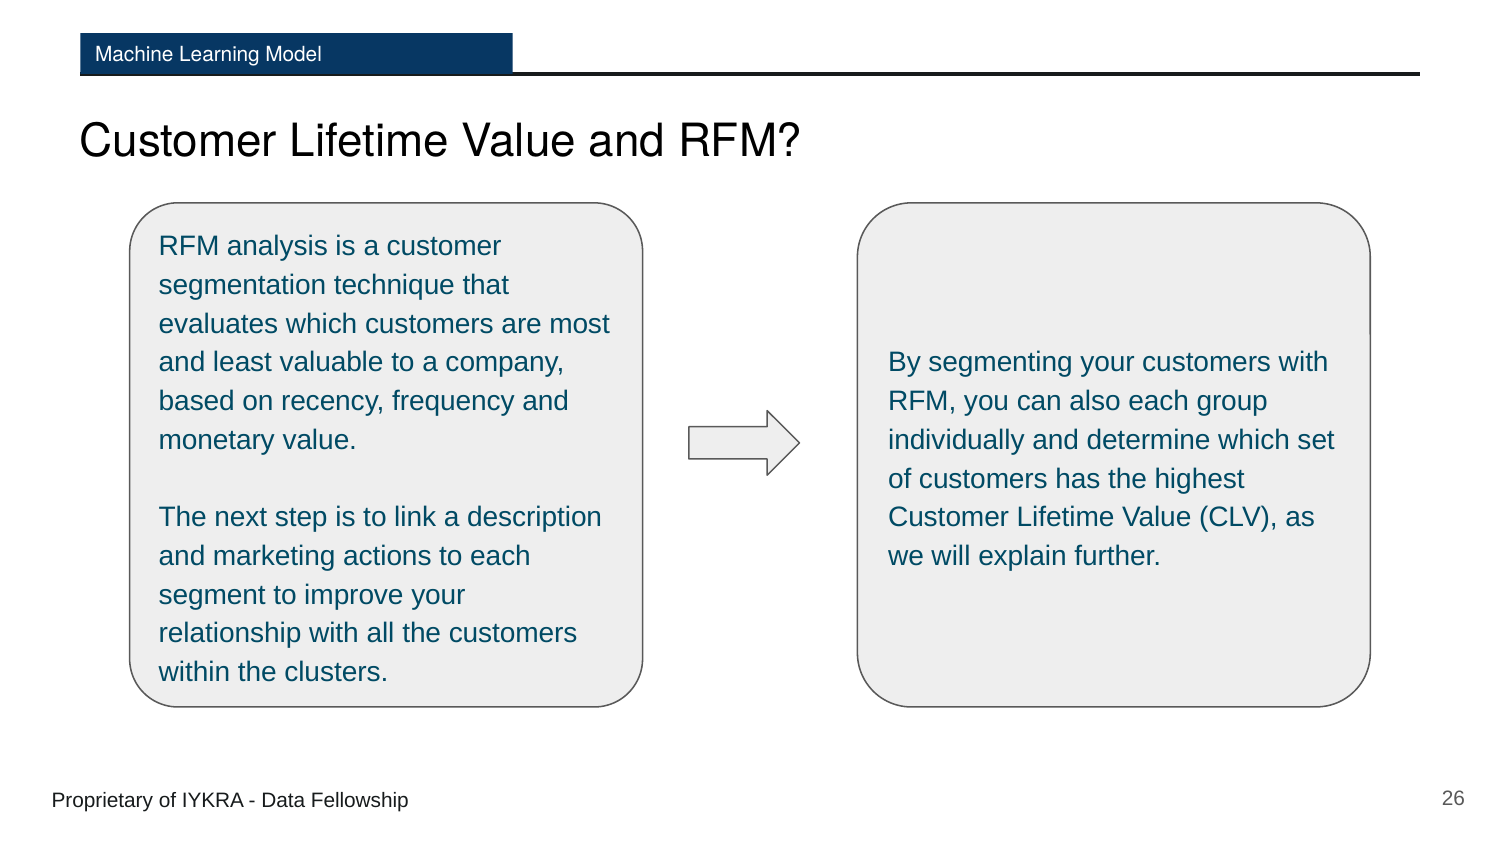

Machine Learning Model
Customer Lifetime Value and RFM?

RFM analysis is a customer segmentation technique that evaluates which customers are most and least valuable to a company, based on recency, frequency and monetary value.

The next step is to link a description and marketing actions to each segment to improve your relationship with all the customers within the clusters.
By segmenting your customers with RFM, you can also each group individually and determine which set of customers has the highest Customer Lifetime Value (CLV), as we will explain further.

26
Proprietary of IYKRA - Data Fellowship